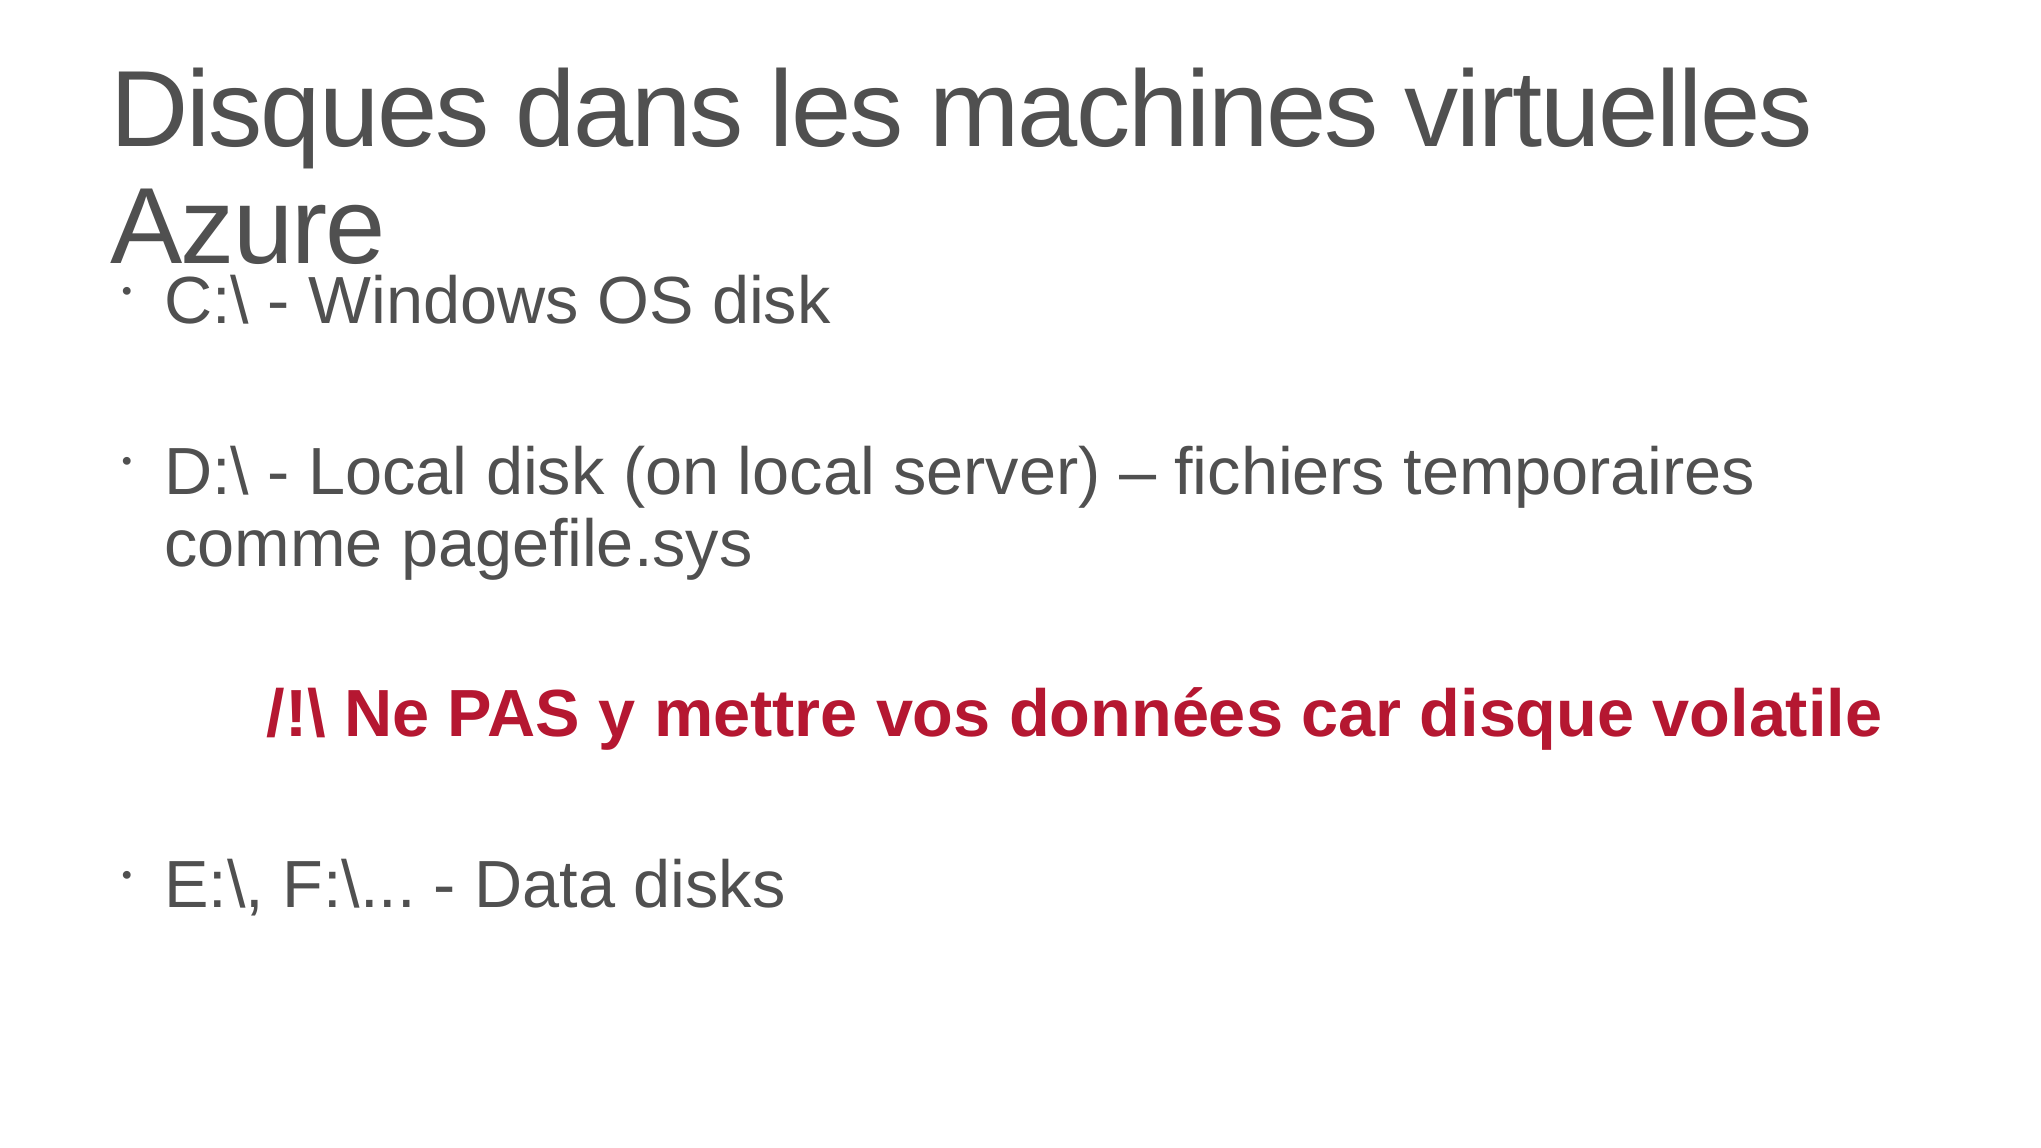

# Disques dans les machines virtuelles Azure
C:\ - Windows OS disk

D:\ - Local disk (on local server) – fichiers temporaires comme pagefile.sys

	/!\ Ne PAS y mettre vos données car disque volatile

E:\, F:\... - Data disks